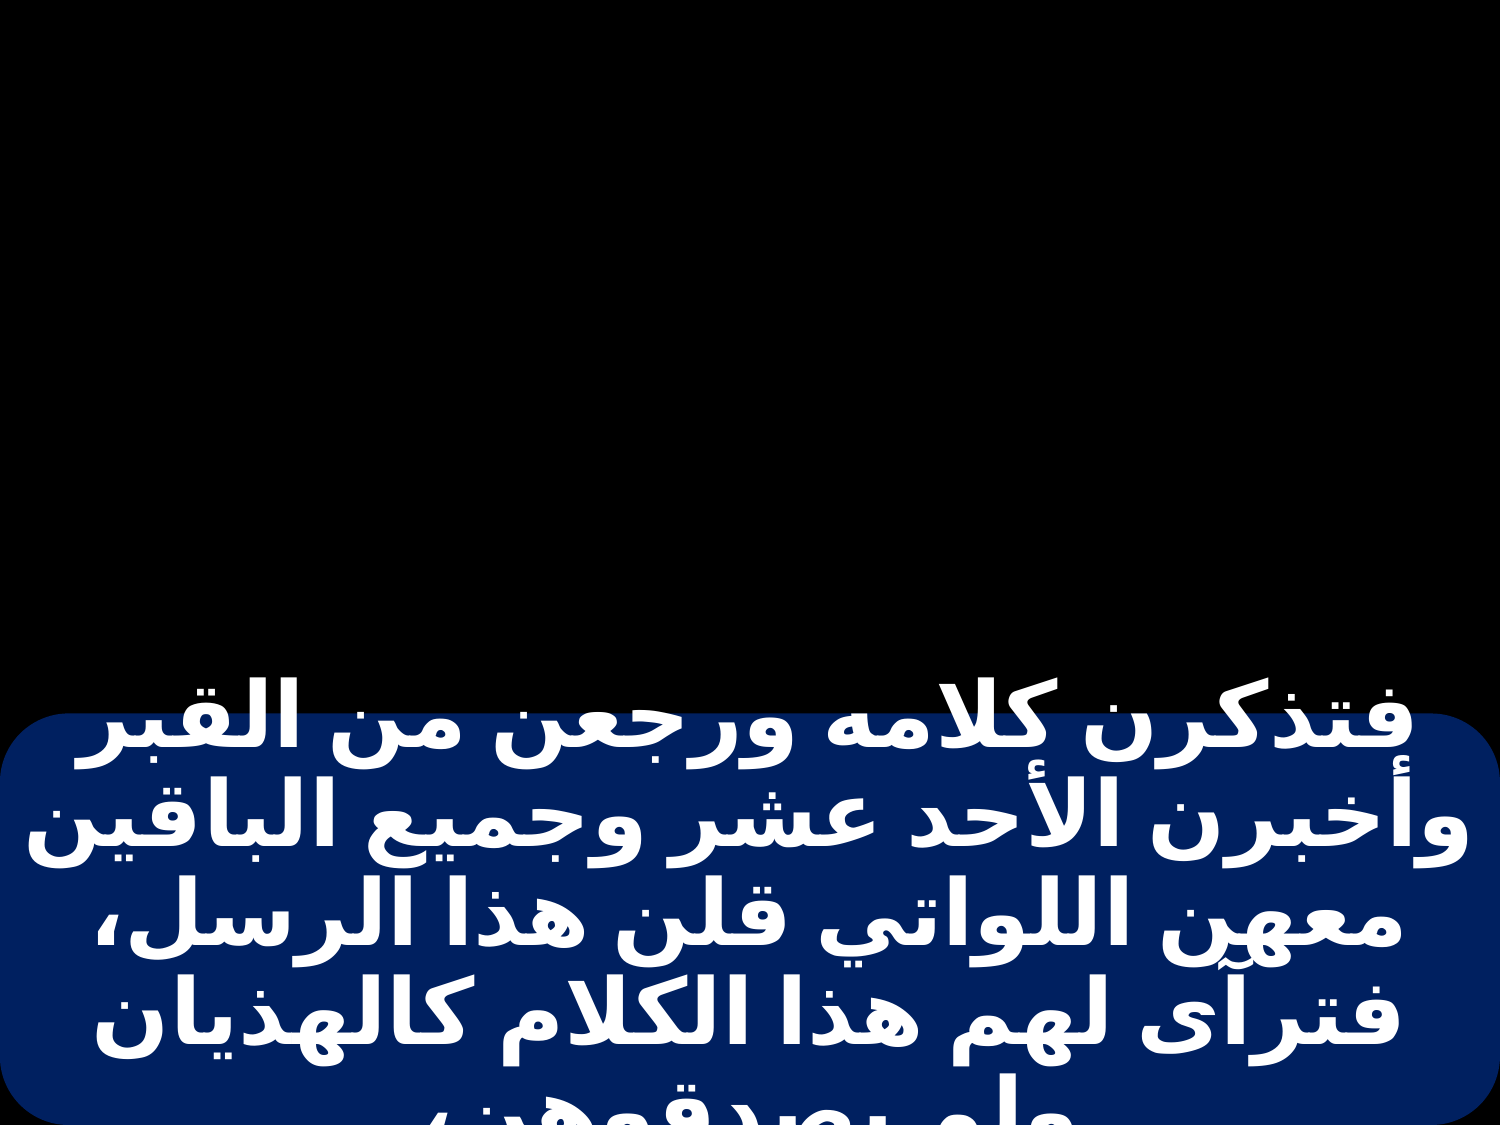

# فتذكرن كلامه ورجعن من القبر وأخبرن الأحد عشر وجميع الباقين معهن اللواتي قلن هذا الرسل، فترآى لهم هذا الكلام كالهذيان ولم يصدقوهن،